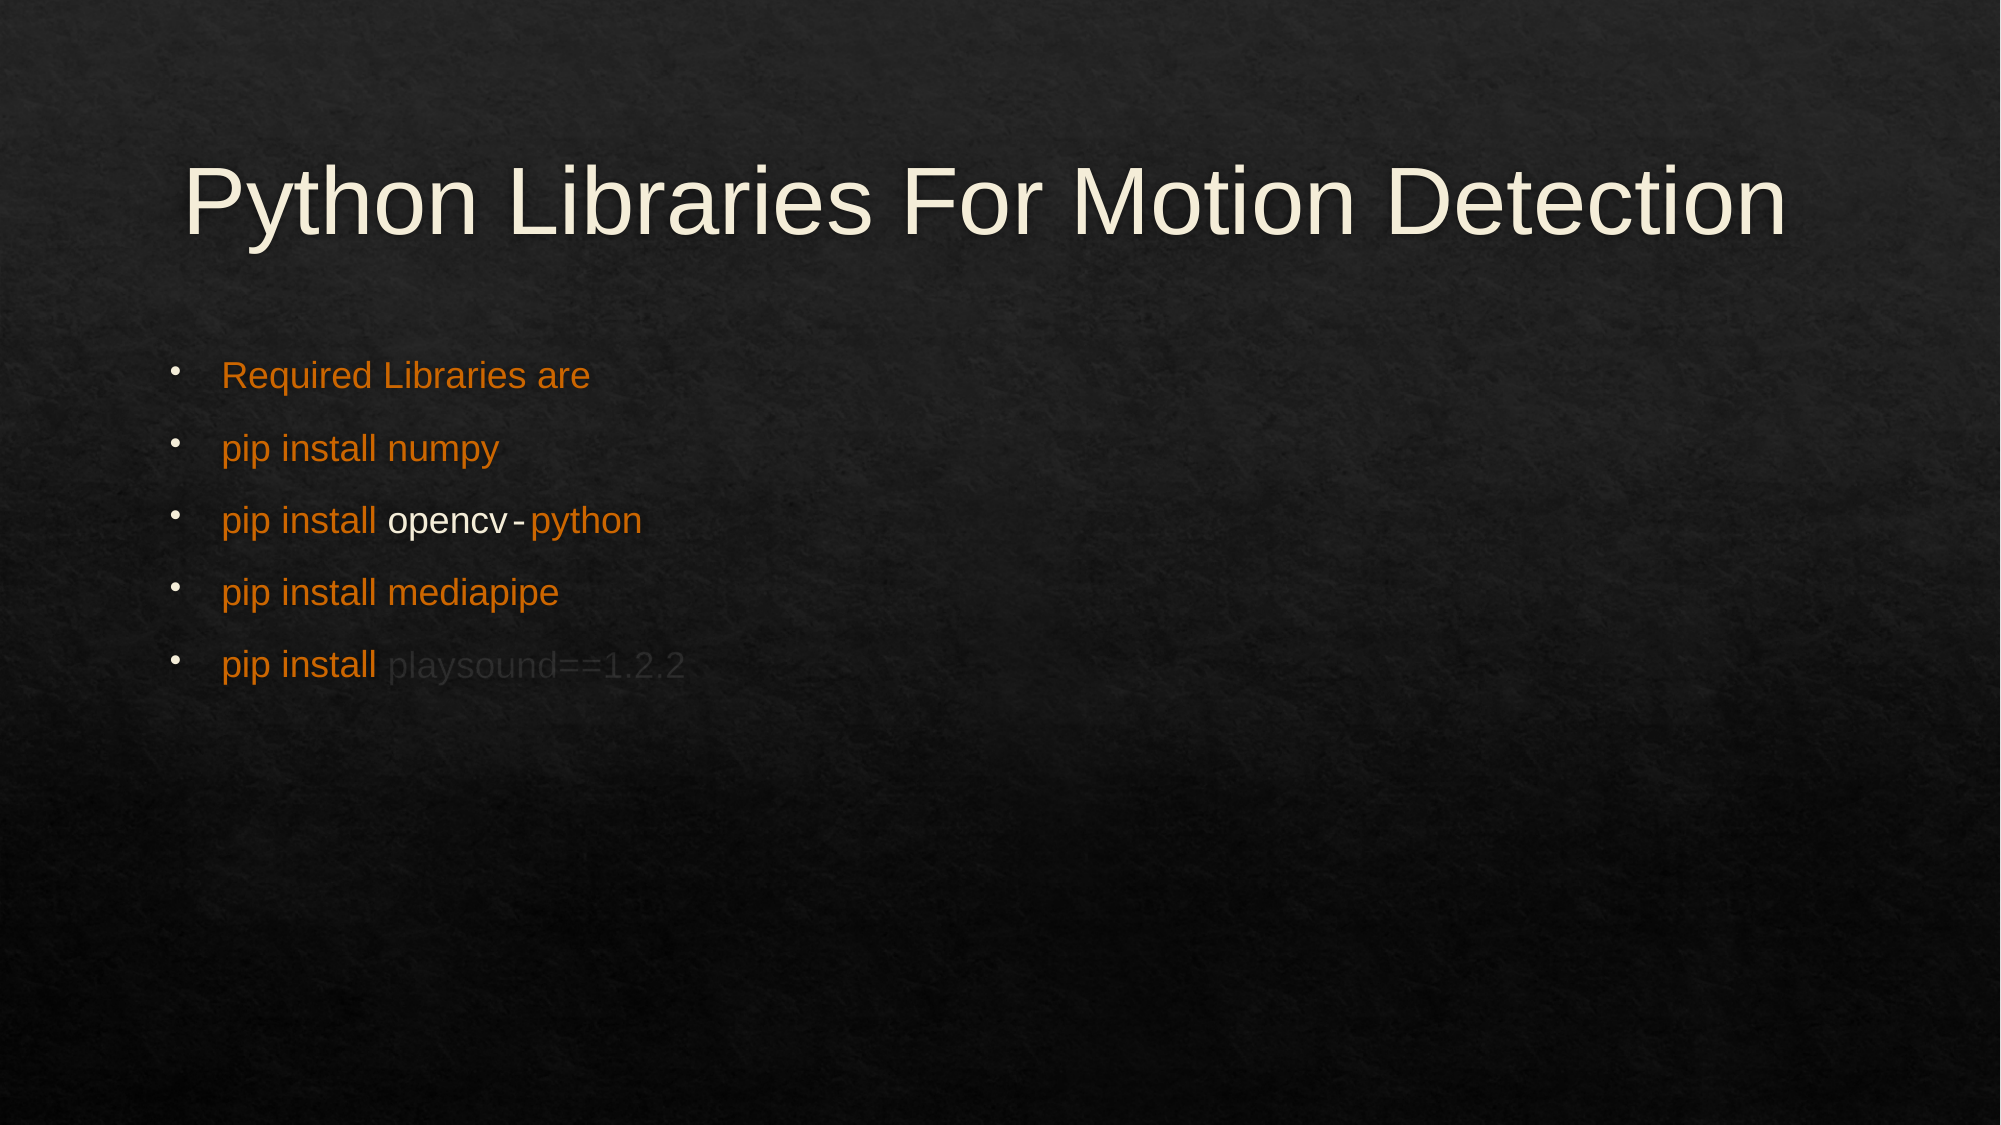

# Python Libraries For Motion Detection
Required Libraries are
pip install numpy
pip install opencv-python
pip install mediapipe
pip install playsound==1.2.2